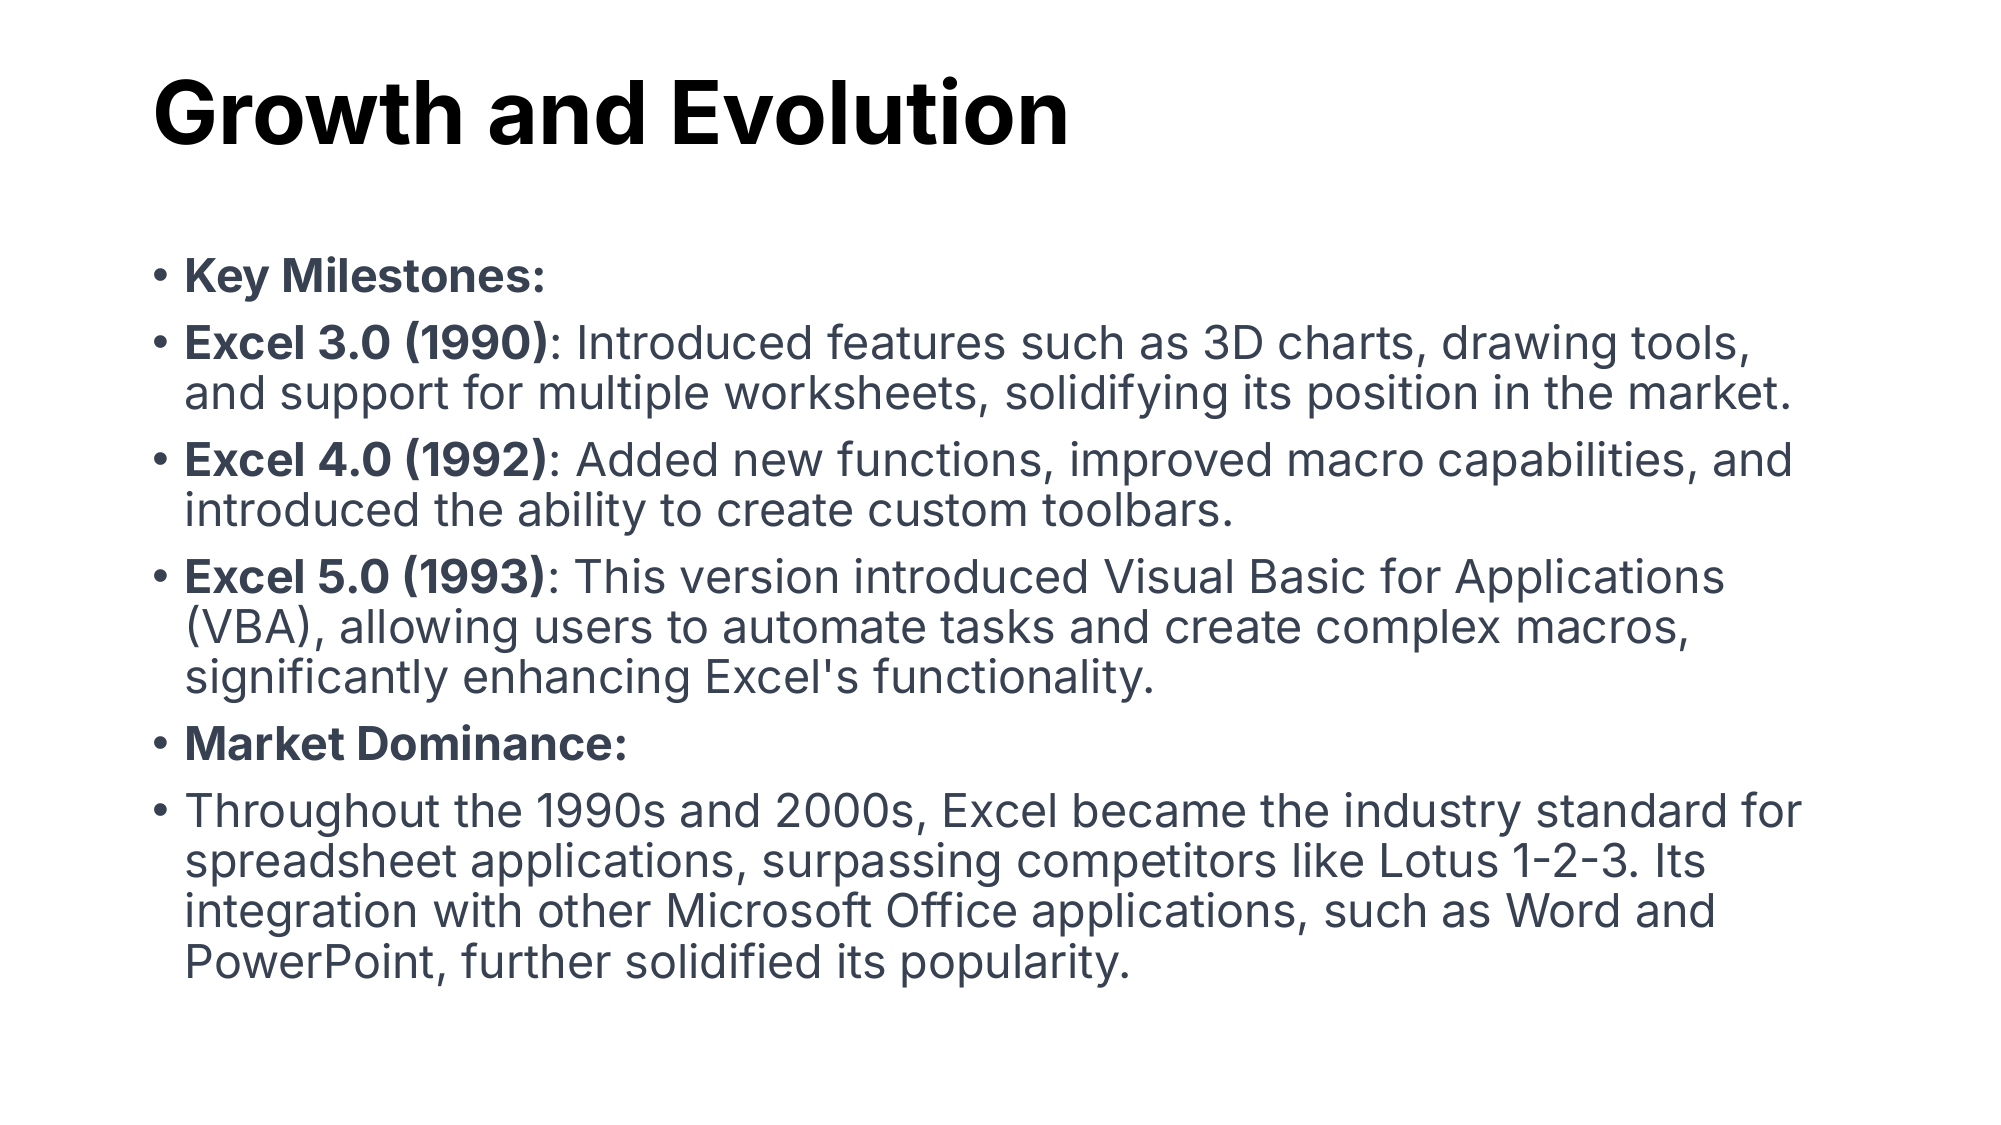

# Growth and Evolution
Key Milestones:
Excel 3.0 (1990): Introduced features such as 3D charts, drawing tools, and support for multiple worksheets, solidifying its position in the market.
Excel 4.0 (1992): Added new functions, improved macro capabilities, and introduced the ability to create custom toolbars.
Excel 5.0 (1993): This version introduced Visual Basic for Applications (VBA), allowing users to automate tasks and create complex macros, significantly enhancing Excel's functionality.
Market Dominance:
Throughout the 1990s and 2000s, Excel became the industry standard for spreadsheet applications, surpassing competitors like Lotus 1-2-3. Its integration with other Microsoft Office applications, such as Word and PowerPoint, further solidified its popularity.